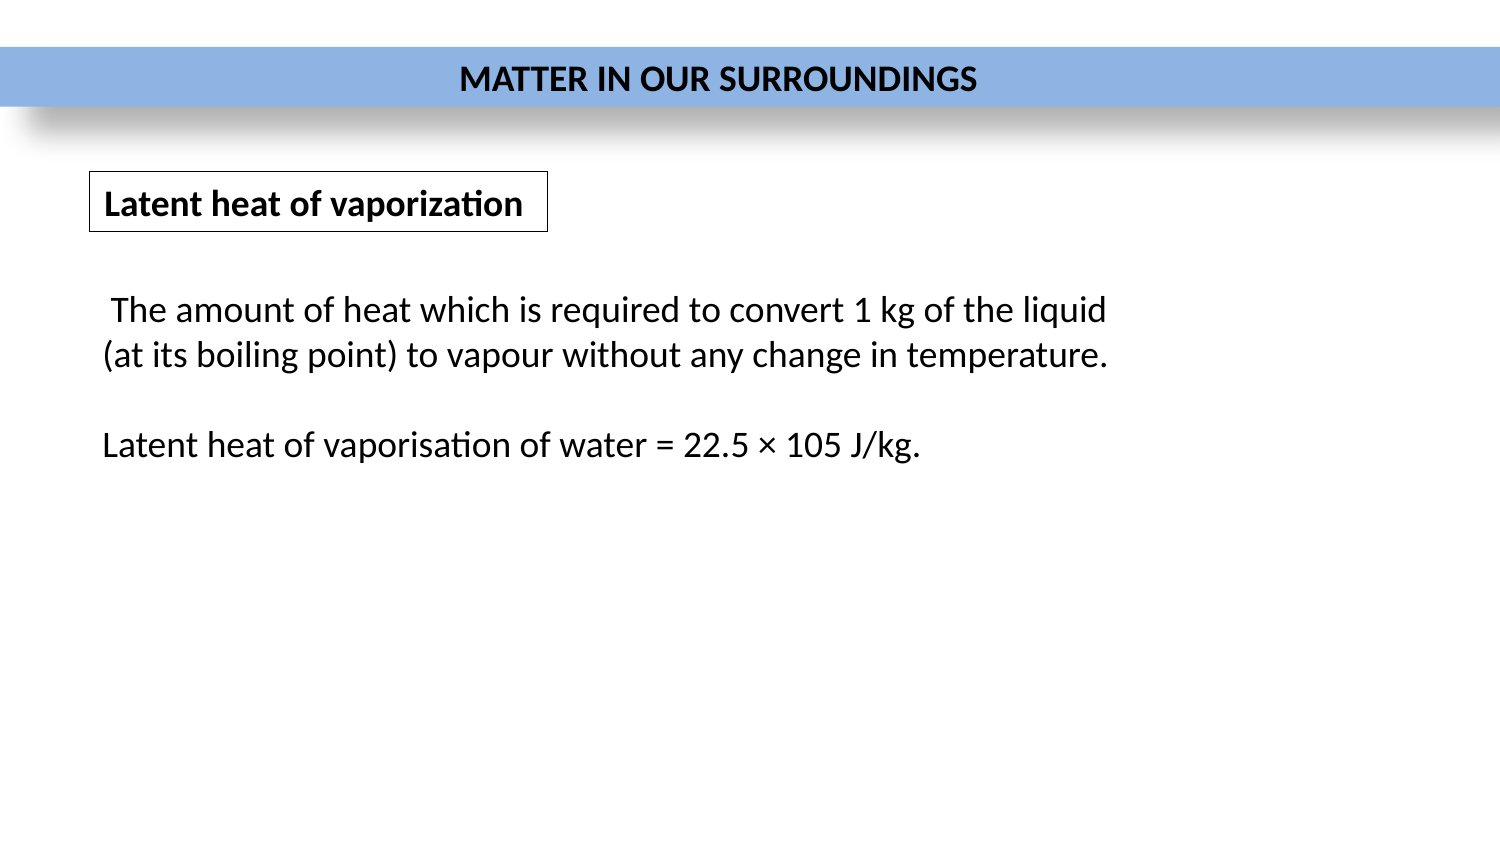

MATTER IN OUR SURROUNDINGS
Latent heat of vaporization
 The amount of heat which is required to convert 1 kg of the liquid (at its boiling point) to vapour without any change in temperature.

Latent heat of vaporisation of water = 22.5 × 105 J/kg.